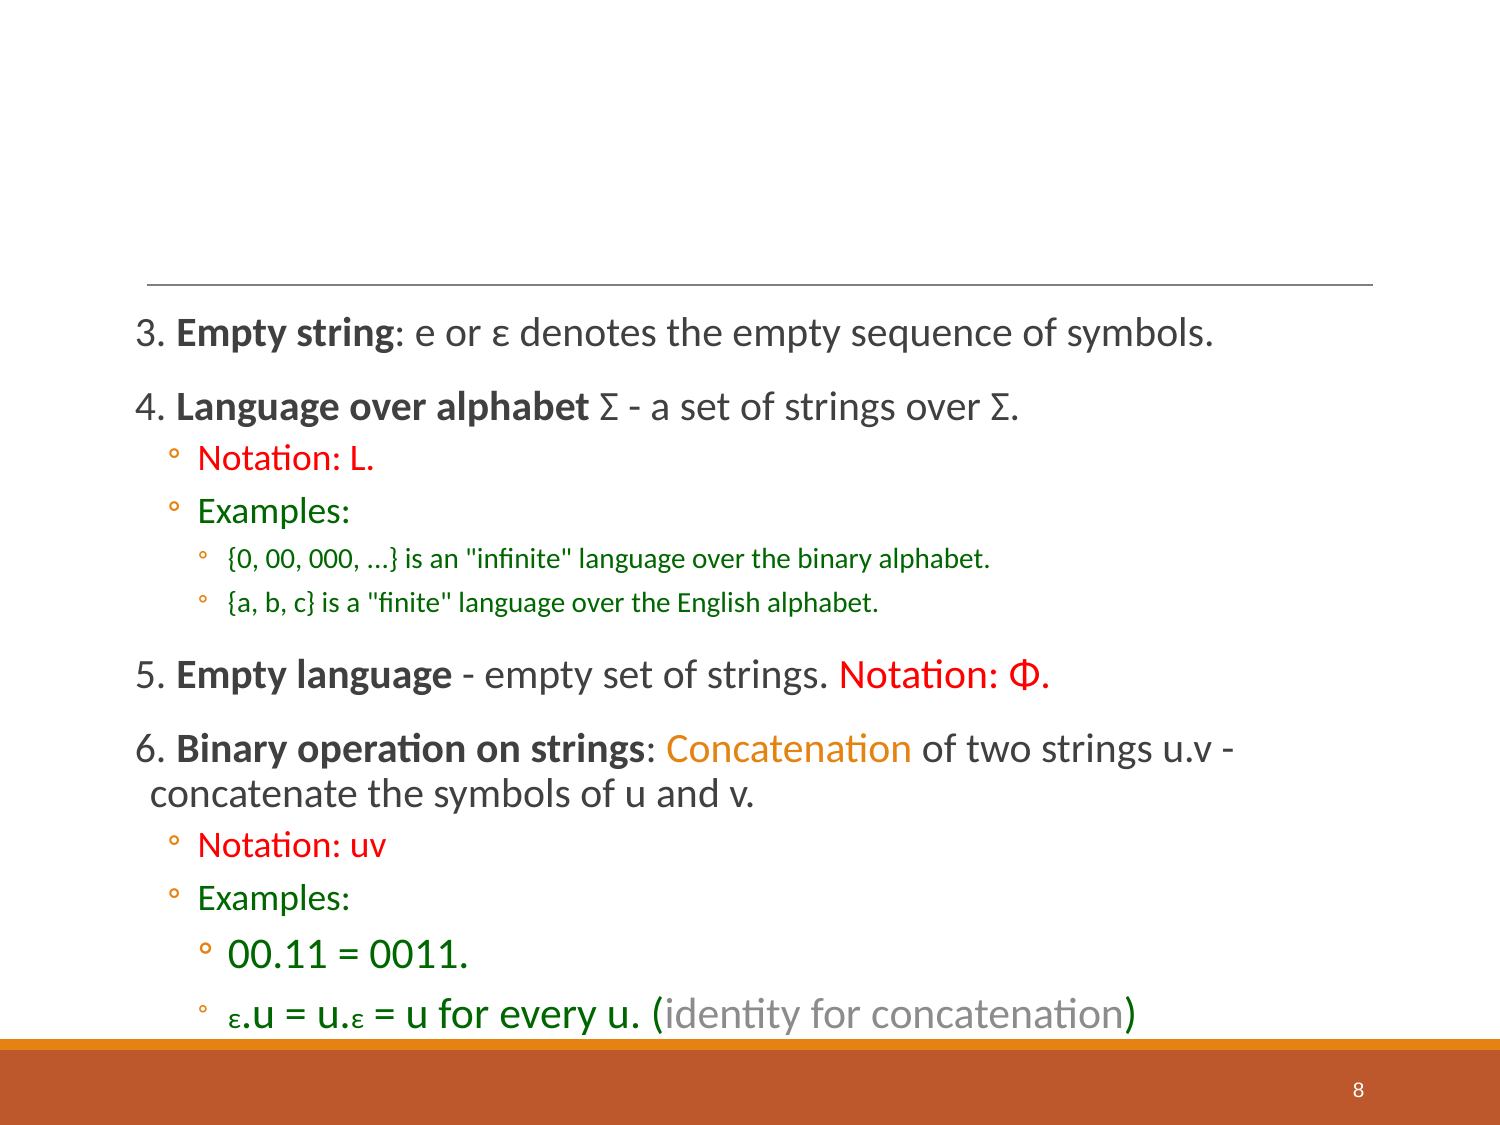

3. Empty string: e or ε denotes the empty sequence of symbols.
4. Language over alphabet Σ - a set of strings over Σ.
Notation: L.
Examples:
{0, 00, 000, ...} is an "infinite" language over the binary alphabet.
{a, b, c} is a "finite" language over the English alphabet.
5. Empty language - empty set of strings. Notation: Φ.
6. Binary operation on strings: Concatenation of two strings u.v - concatenate the symbols of u and v.
Notation: uv
Examples:
00.11 = 0011.
ε.u = u.ε = u for every u. (identity for concatenation)

8